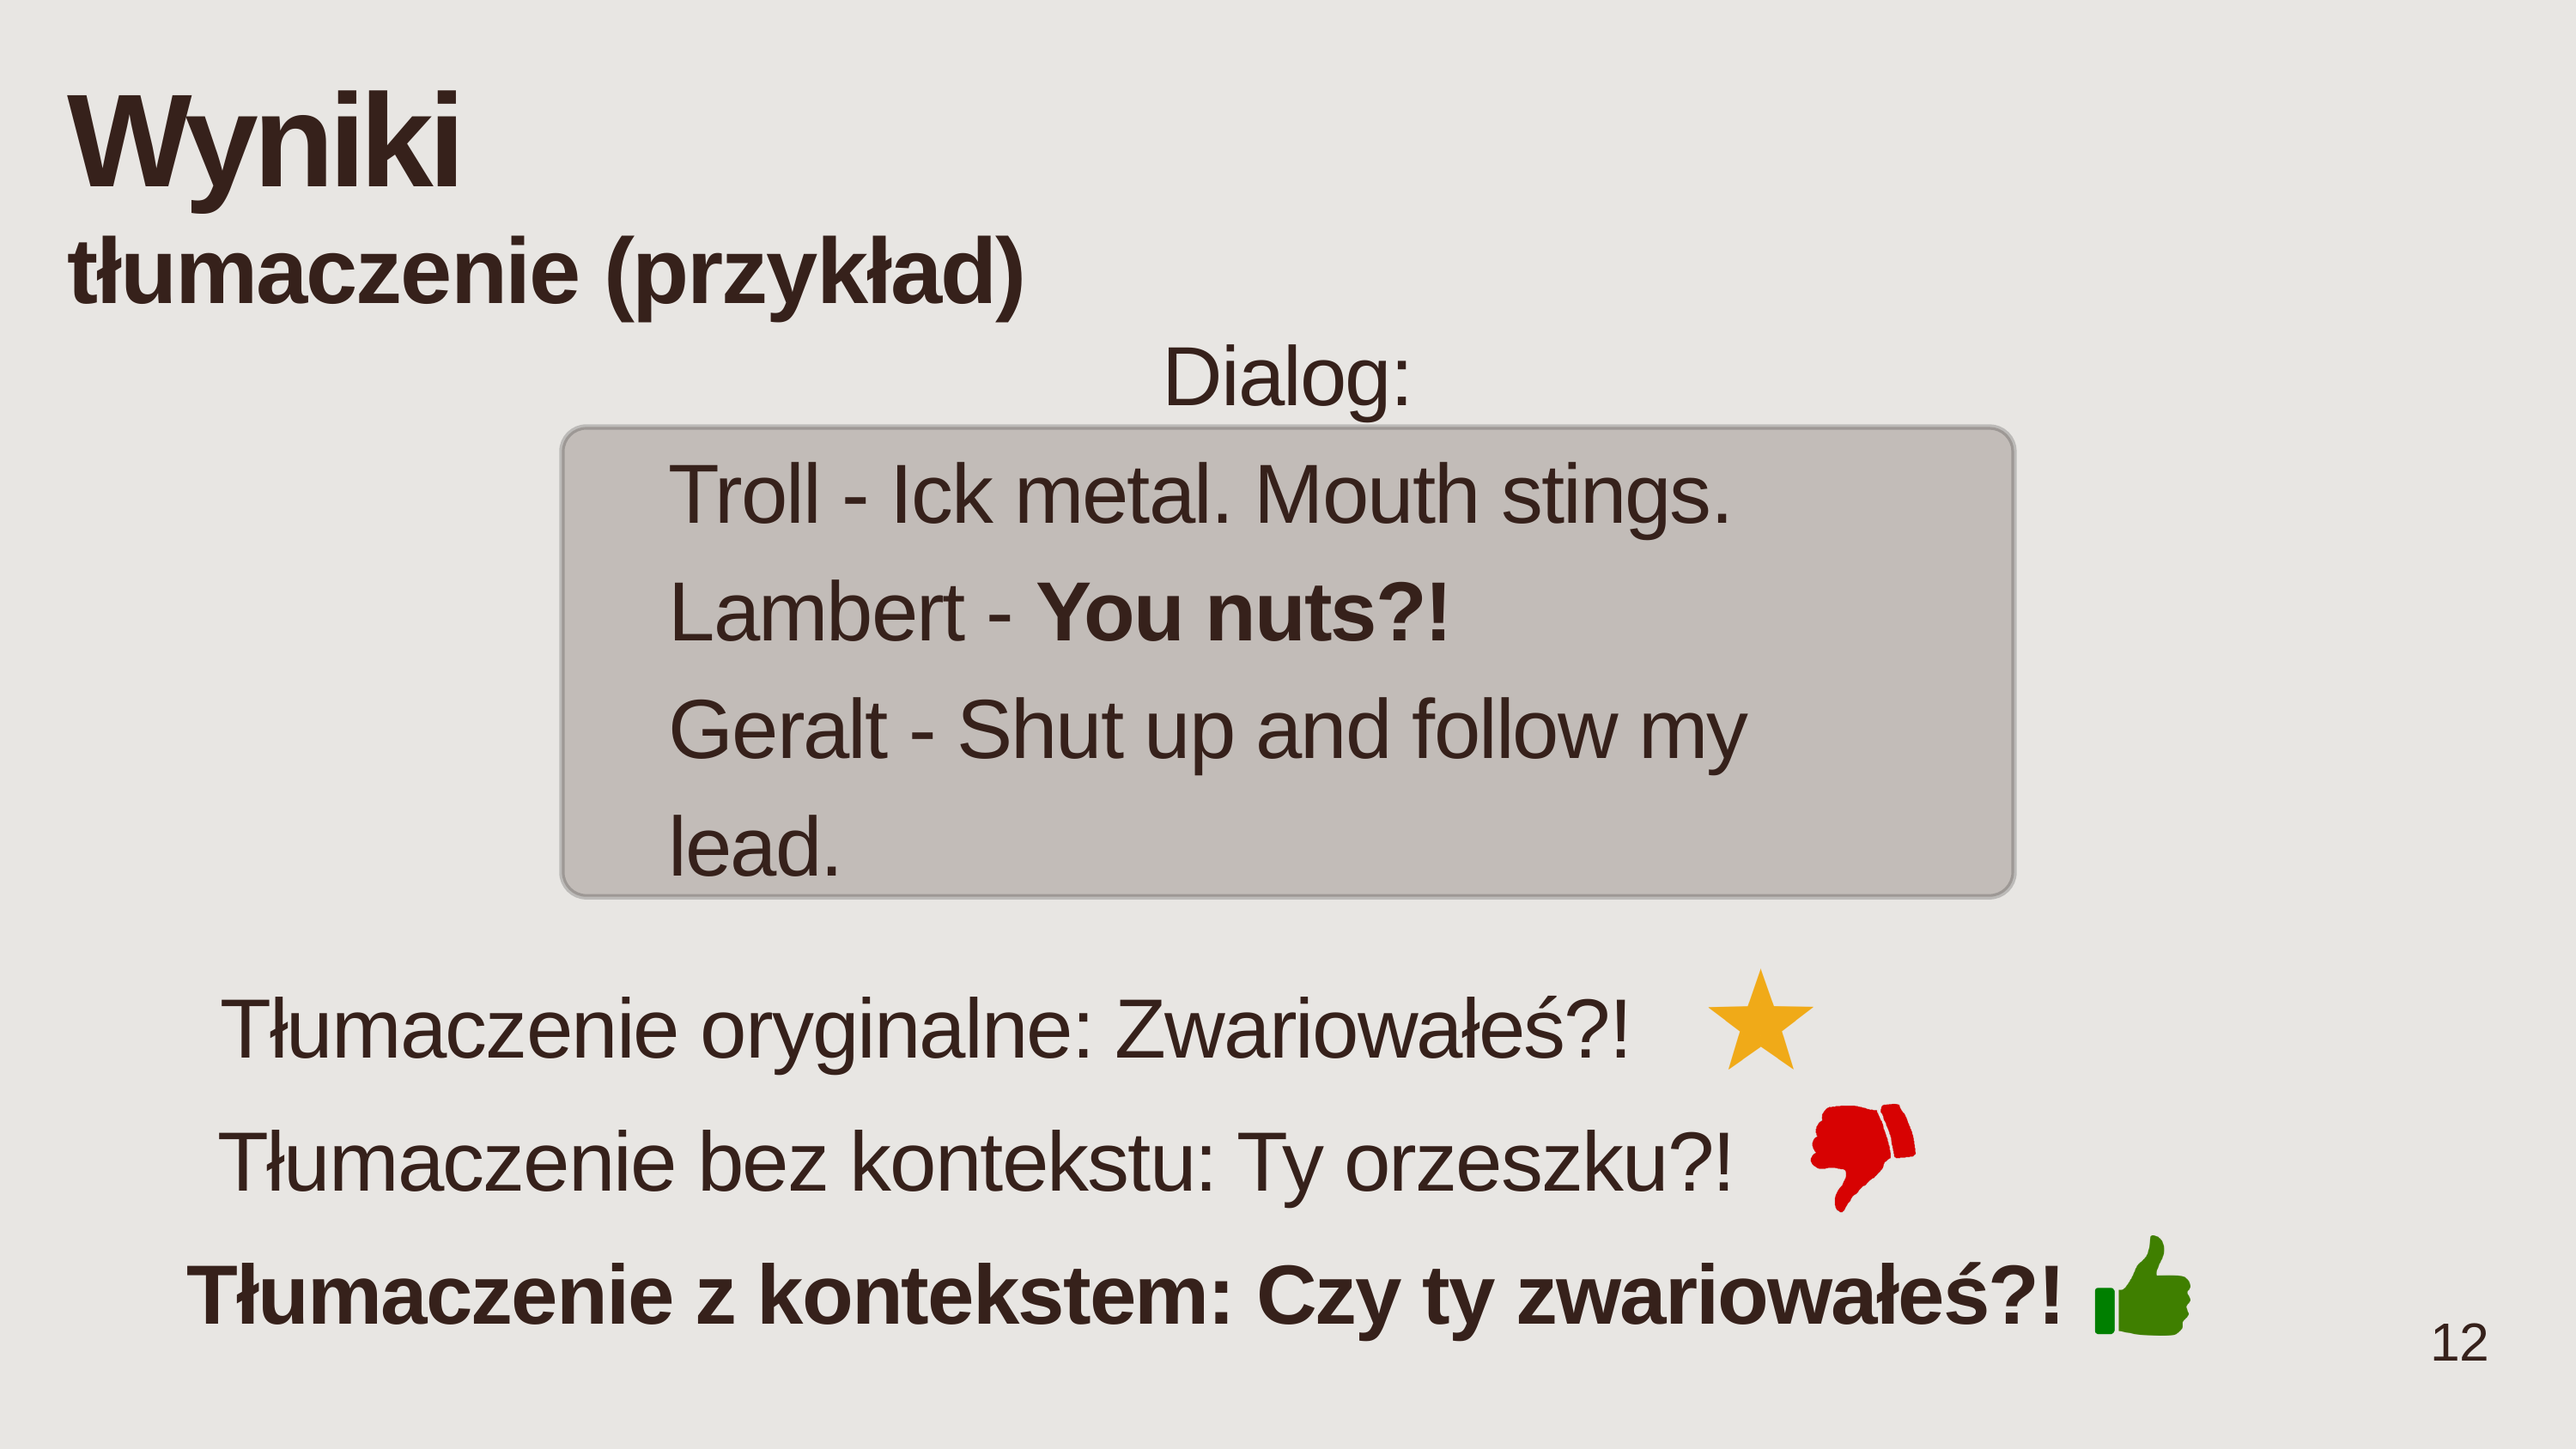

Wyniki
tłumaczenie (przykład)
Dialog:
Troll - Ick metal. Mouth stings.
Lambert - You nuts?!
Geralt - Shut up and follow my lead.

Tłumaczenie oryginalne: Zwariowałeś?!

Tłumaczenie bez kontekstu: Ty orzeszku?!
Tłumaczenie z kontekstem: Czy ty zwariowałeś?!

12